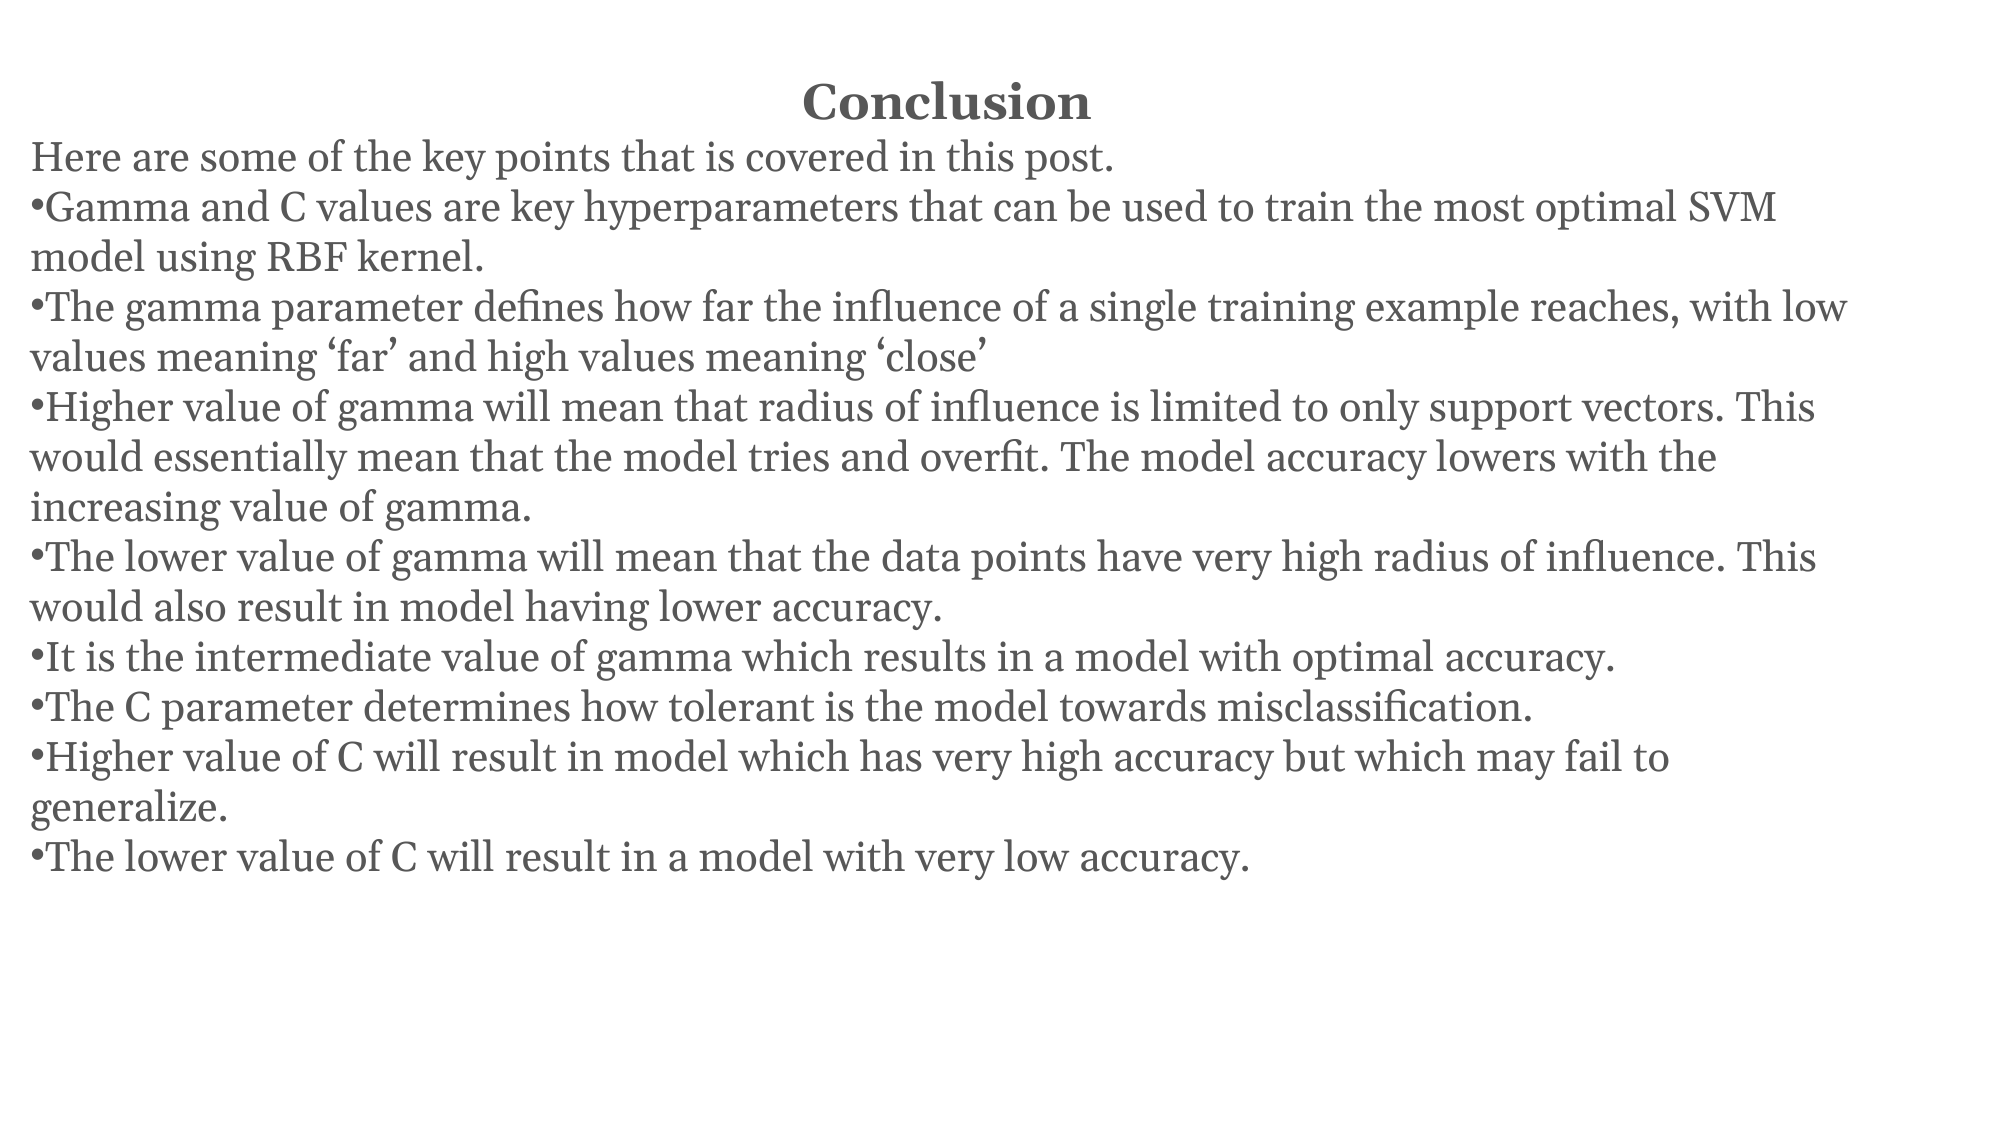

Conclusion
Here are some of the key points that is covered in this post.
Gamma and C values are key hyperparameters that can be used to train the most optimal SVM model using RBF kernel.
The gamma parameter defines how far the influence of a single training example reaches, with low values meaning ‘far’ and high values meaning ‘close’
Higher value of gamma will mean that radius of influence is limited to only support vectors. This would essentially mean that the model tries and overfit. The model accuracy lowers with the increasing value of gamma.
The lower value of gamma will mean that the data points have very high radius of influence. This would also result in model having lower accuracy.
It is the intermediate value of gamma which results in a model with optimal accuracy.
The C parameter determines how tolerant is the model towards misclassification.
Higher value of C will result in model which has very high accuracy but which may fail to generalize.
The lower value of C will result in a model with very low accuracy.